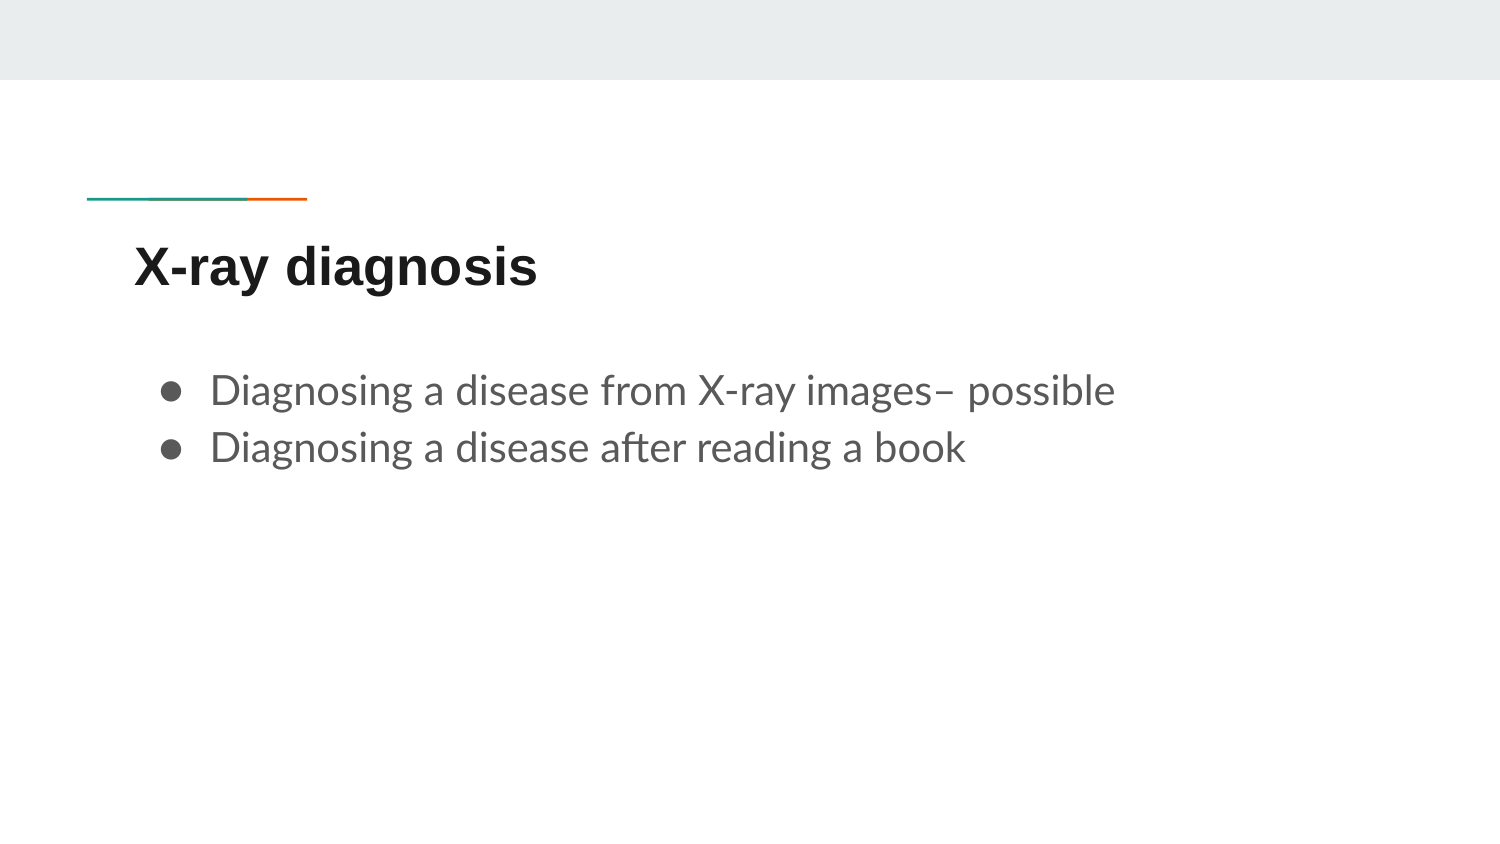

# X-ray diagnosis
Diagnosing a disease from X-ray images– possible
Diagnosing a disease after reading a book